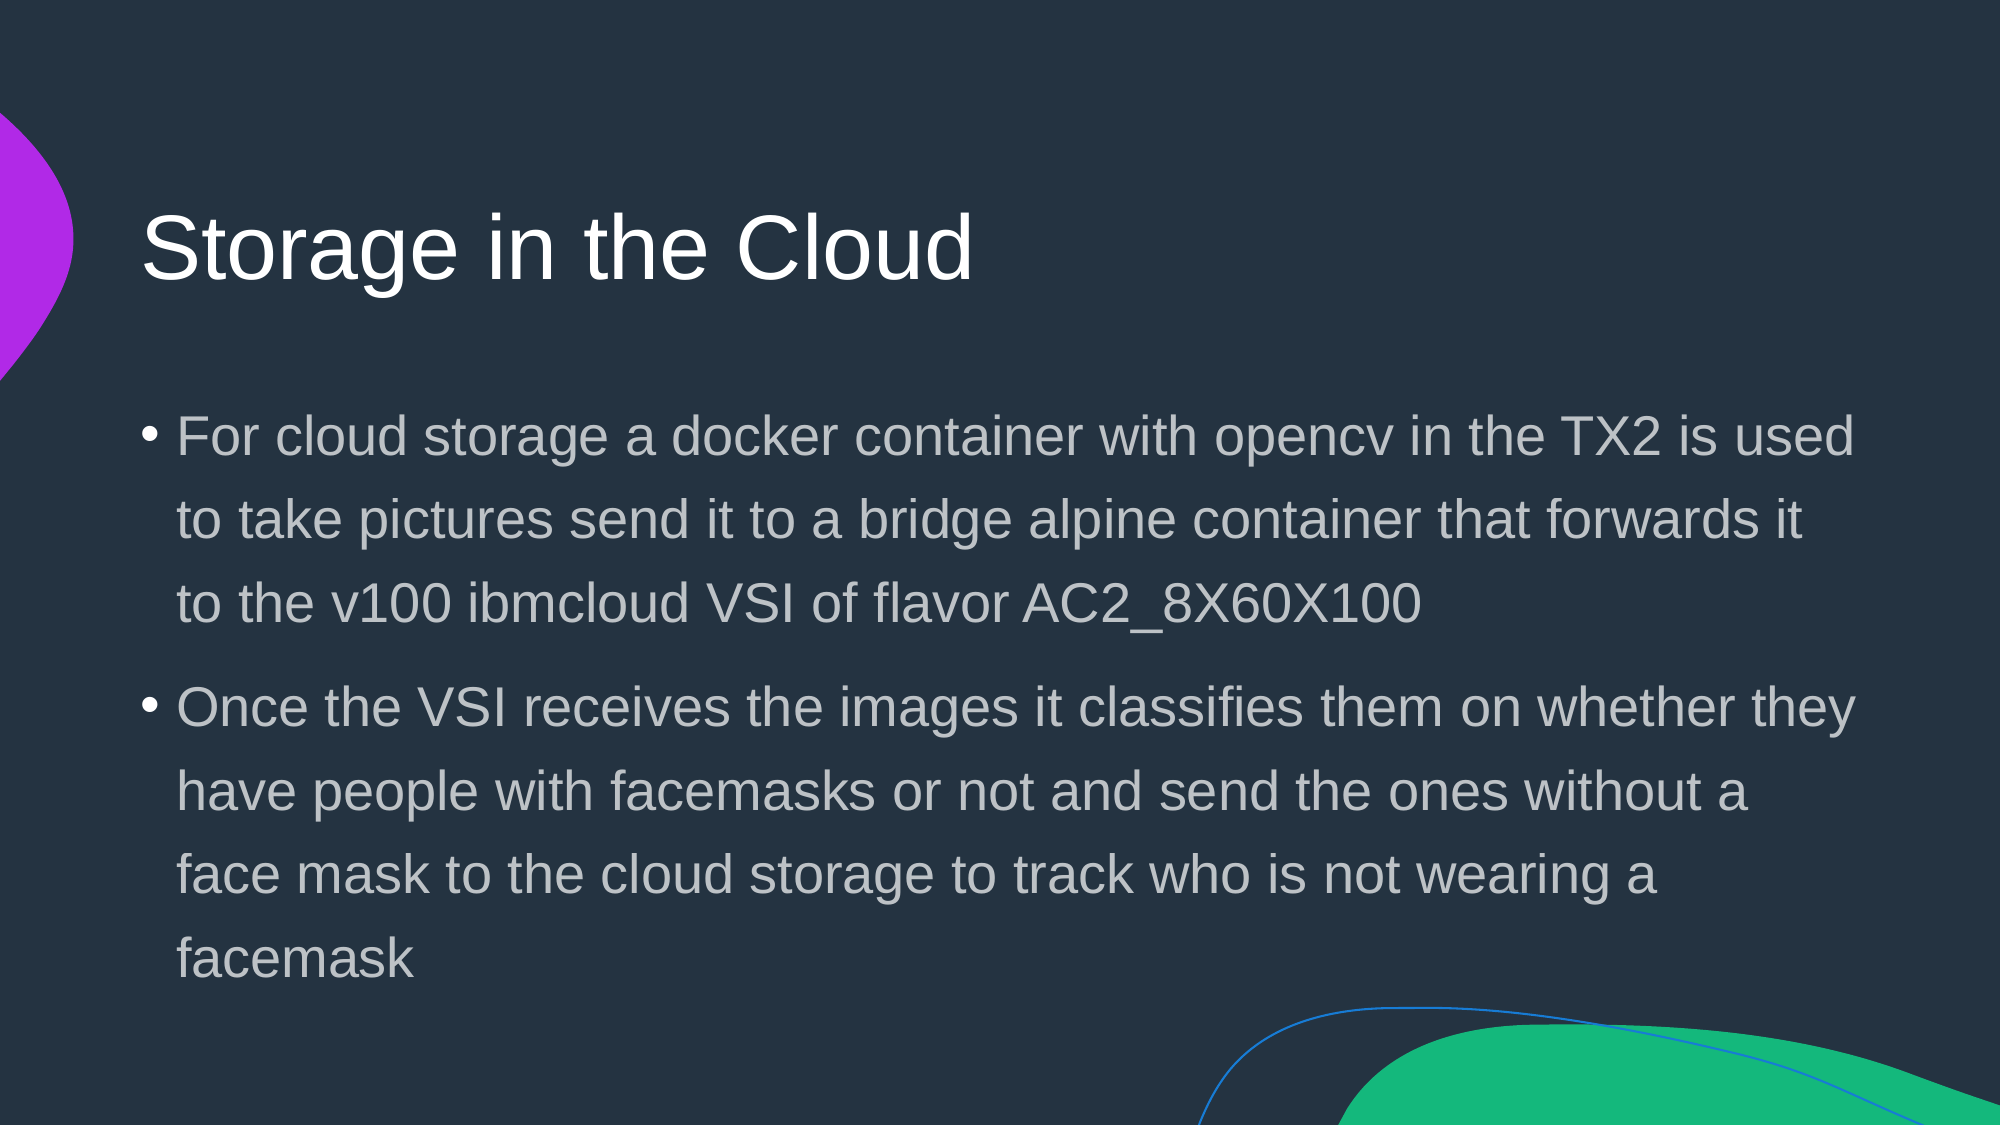

# Storage in the Cloud
For cloud storage a docker container with opencv in the TX2 is used to take pictures send it to a bridge alpine container that forwards it to the v100 ibmcloud VSI of flavor AC2_8X60X100
Once the VSI receives the images it classifies them on whether they have people with facemasks or not and send the ones without a face mask to the cloud storage to track who is not wearing a facemask